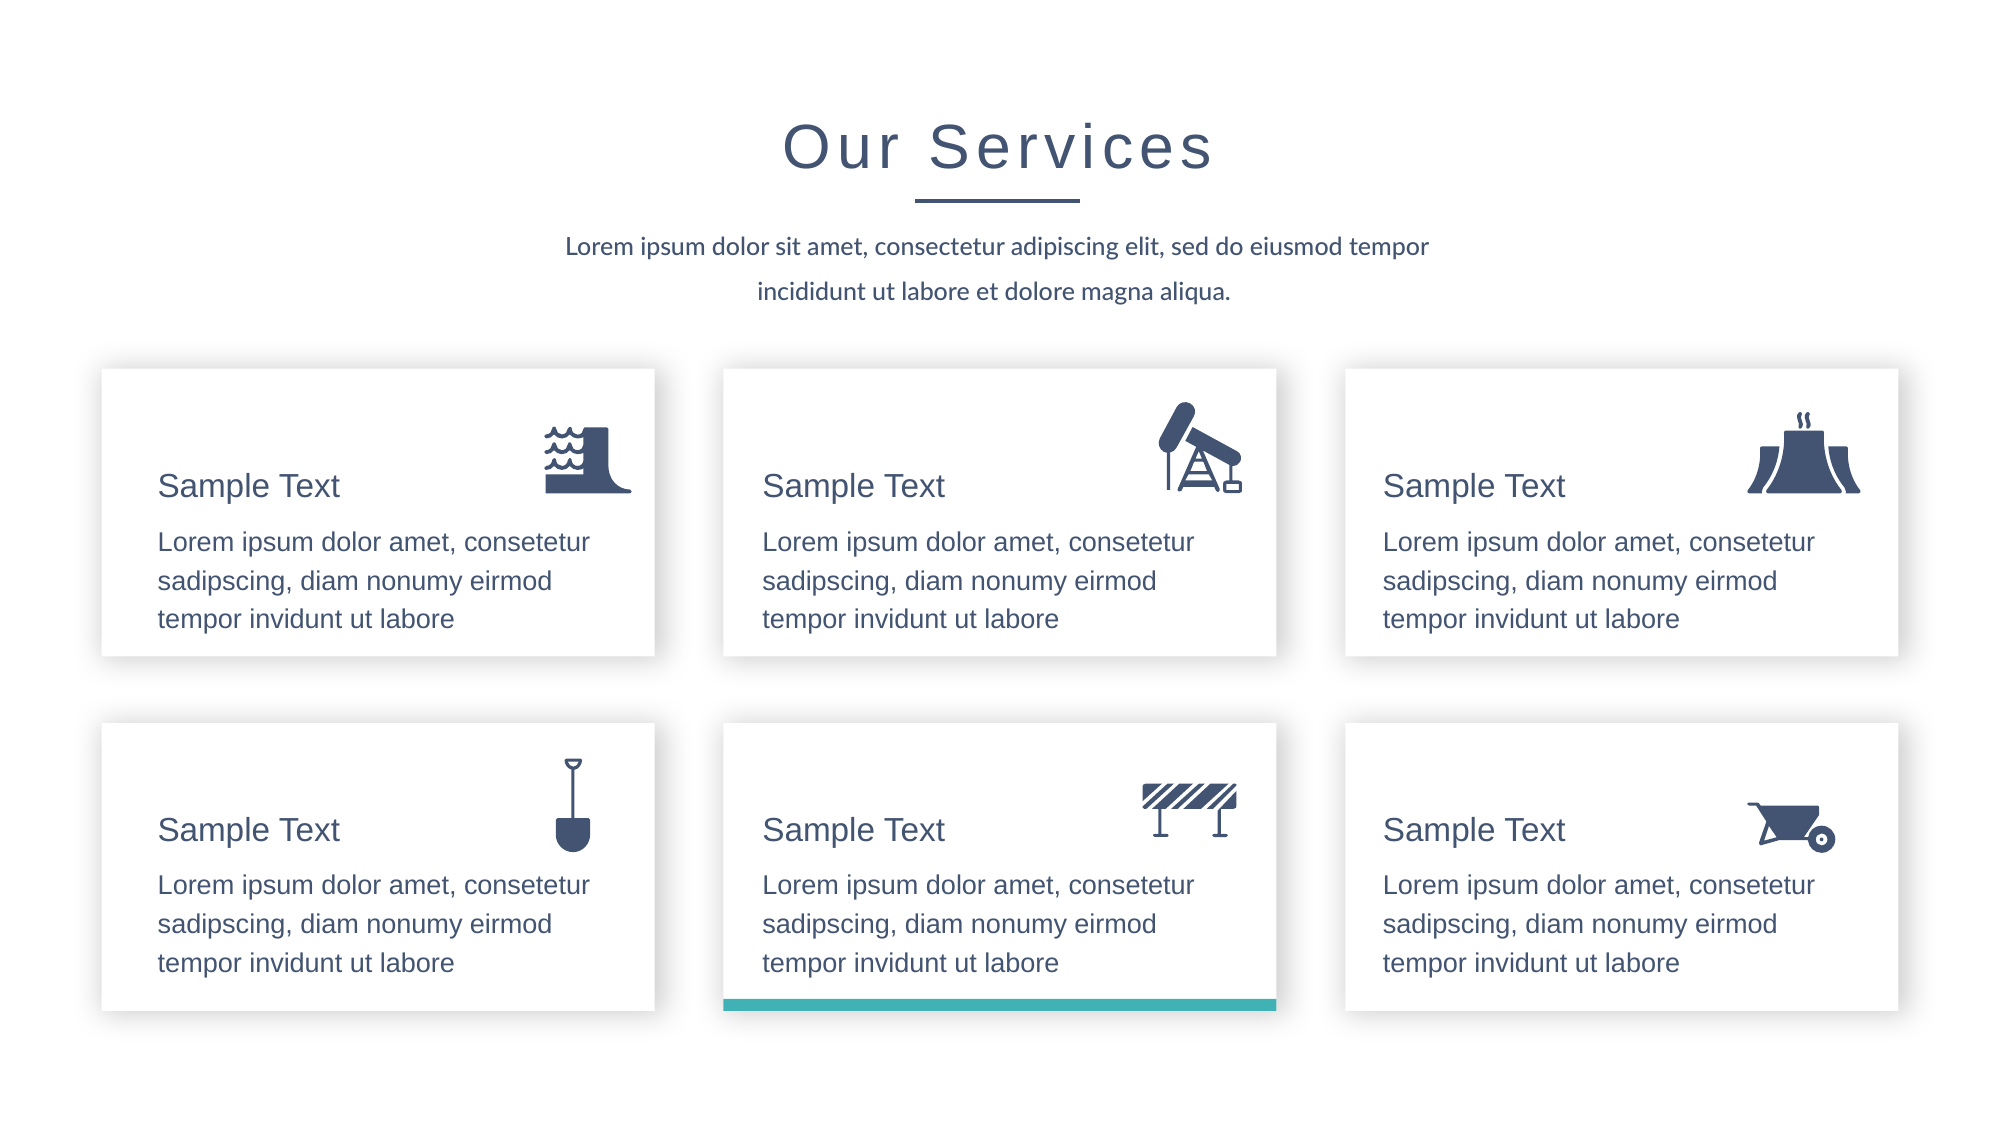

Our Services
Lorem ipsum dolor sit amet, consectetur adipiscing elit, sed do eiusmod tempor incididunt ut labore et dolore magna aliqua.

Sample Text
Sample Text
Sample Text
Lorem ipsum dolor amet, consetetur sadipscing, diam nonumy eirmod  tempor invidunt ut labore
Lorem ipsum dolor amet, consetetur sadipscing, diam nonumy eirmod  tempor invidunt ut labore
Lorem ipsum dolor amet, consetetur sadipscing, diam nonumy eirmod  tempor invidunt ut labore

Sample Text
Sample Text
Sample Text
Lorem ipsum dolor amet, consetetur sadipscing, diam nonumy eirmod  tempor invidunt ut labore
Lorem ipsum dolor amet, consetetur sadipscing, diam nonumy eirmod  tempor invidunt ut labore
Lorem ipsum dolor amet, consetetur sadipscing, diam nonumy eirmod  tempor invidunt ut labore